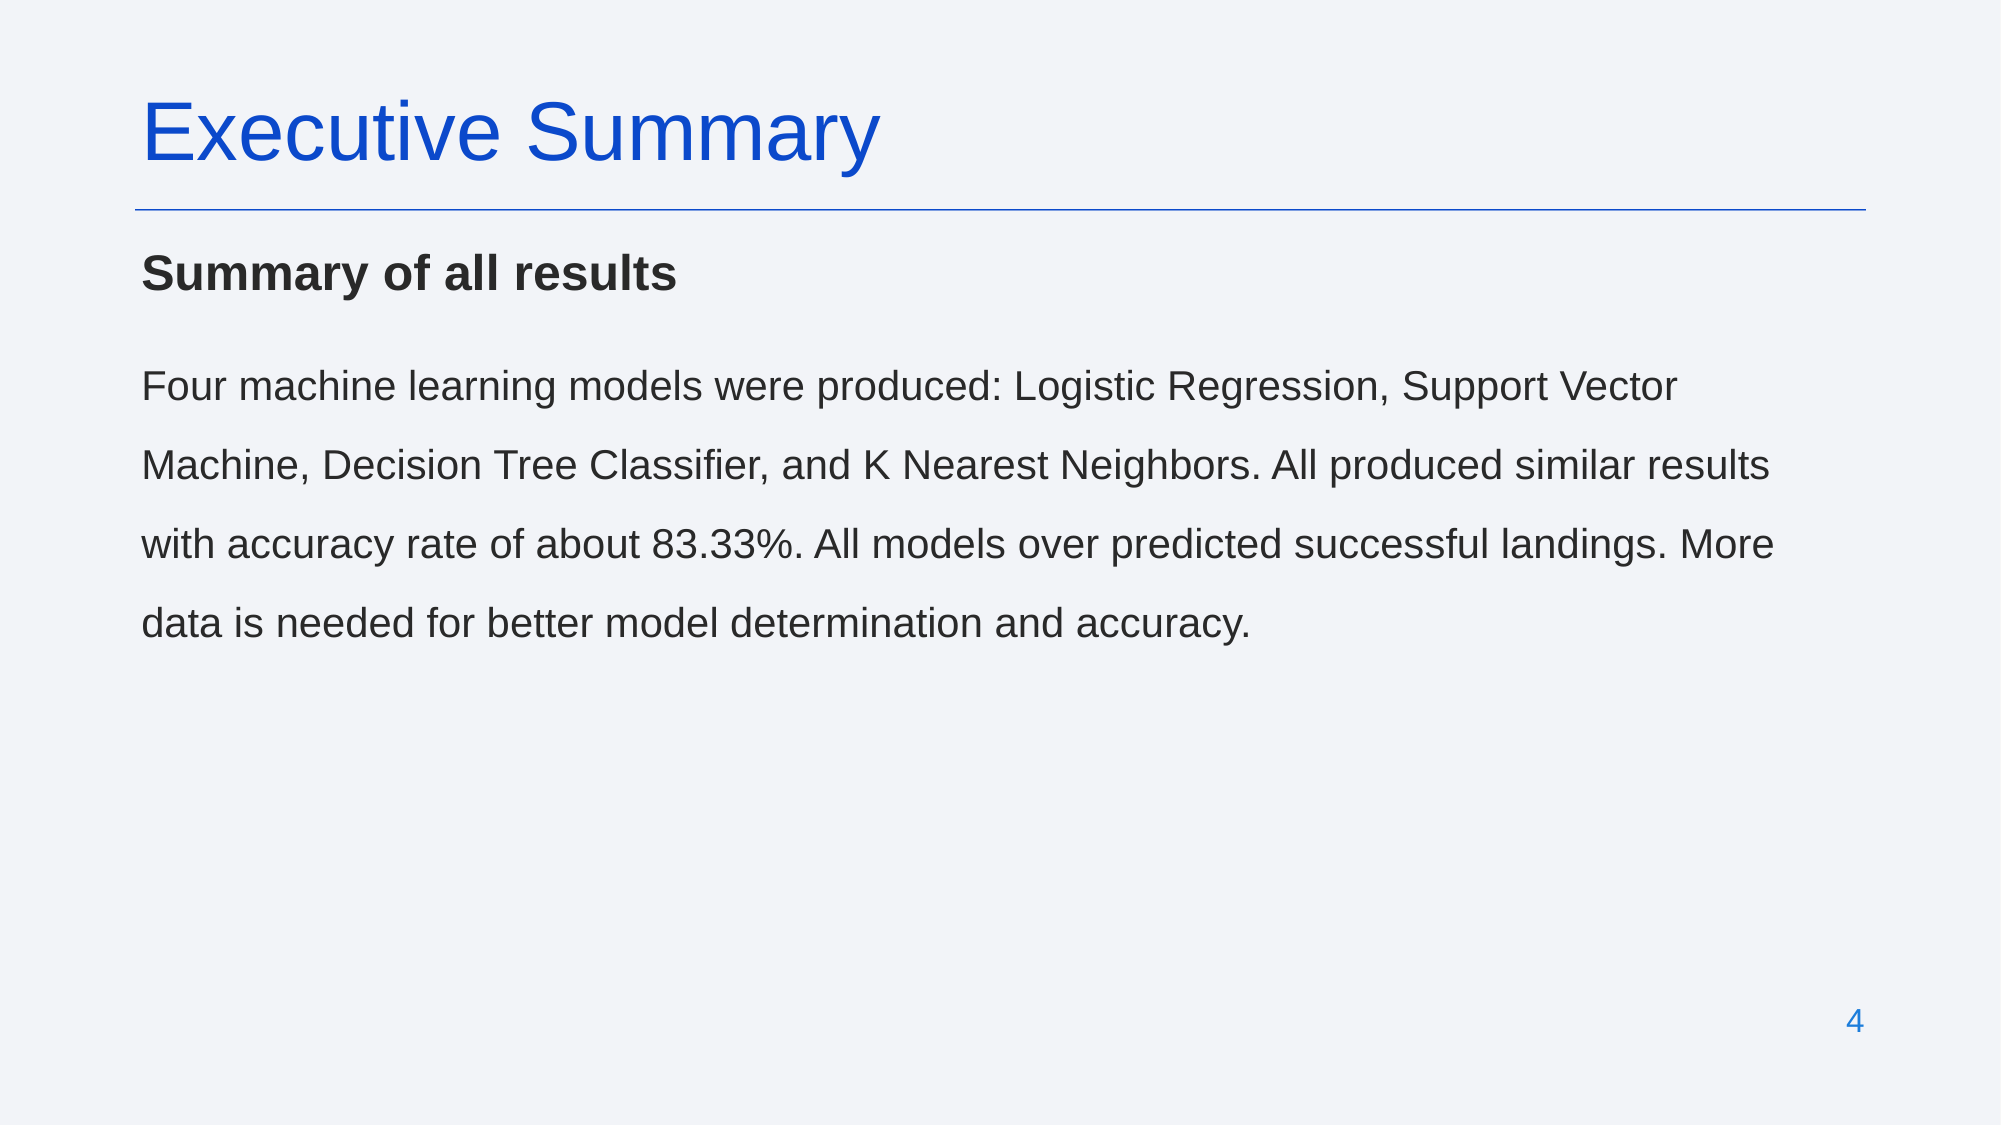

Executive Summary
Summary of all results
Four machine learning models were produced: Logistic Regression, Support Vector  Machine, Decision Tree Classifier, and K Nearest Neighbors. All produced similar results  with accuracy rate of about 83.33%. All models over predicted successful landings. More  data is needed for better model determination and accuracy.

4